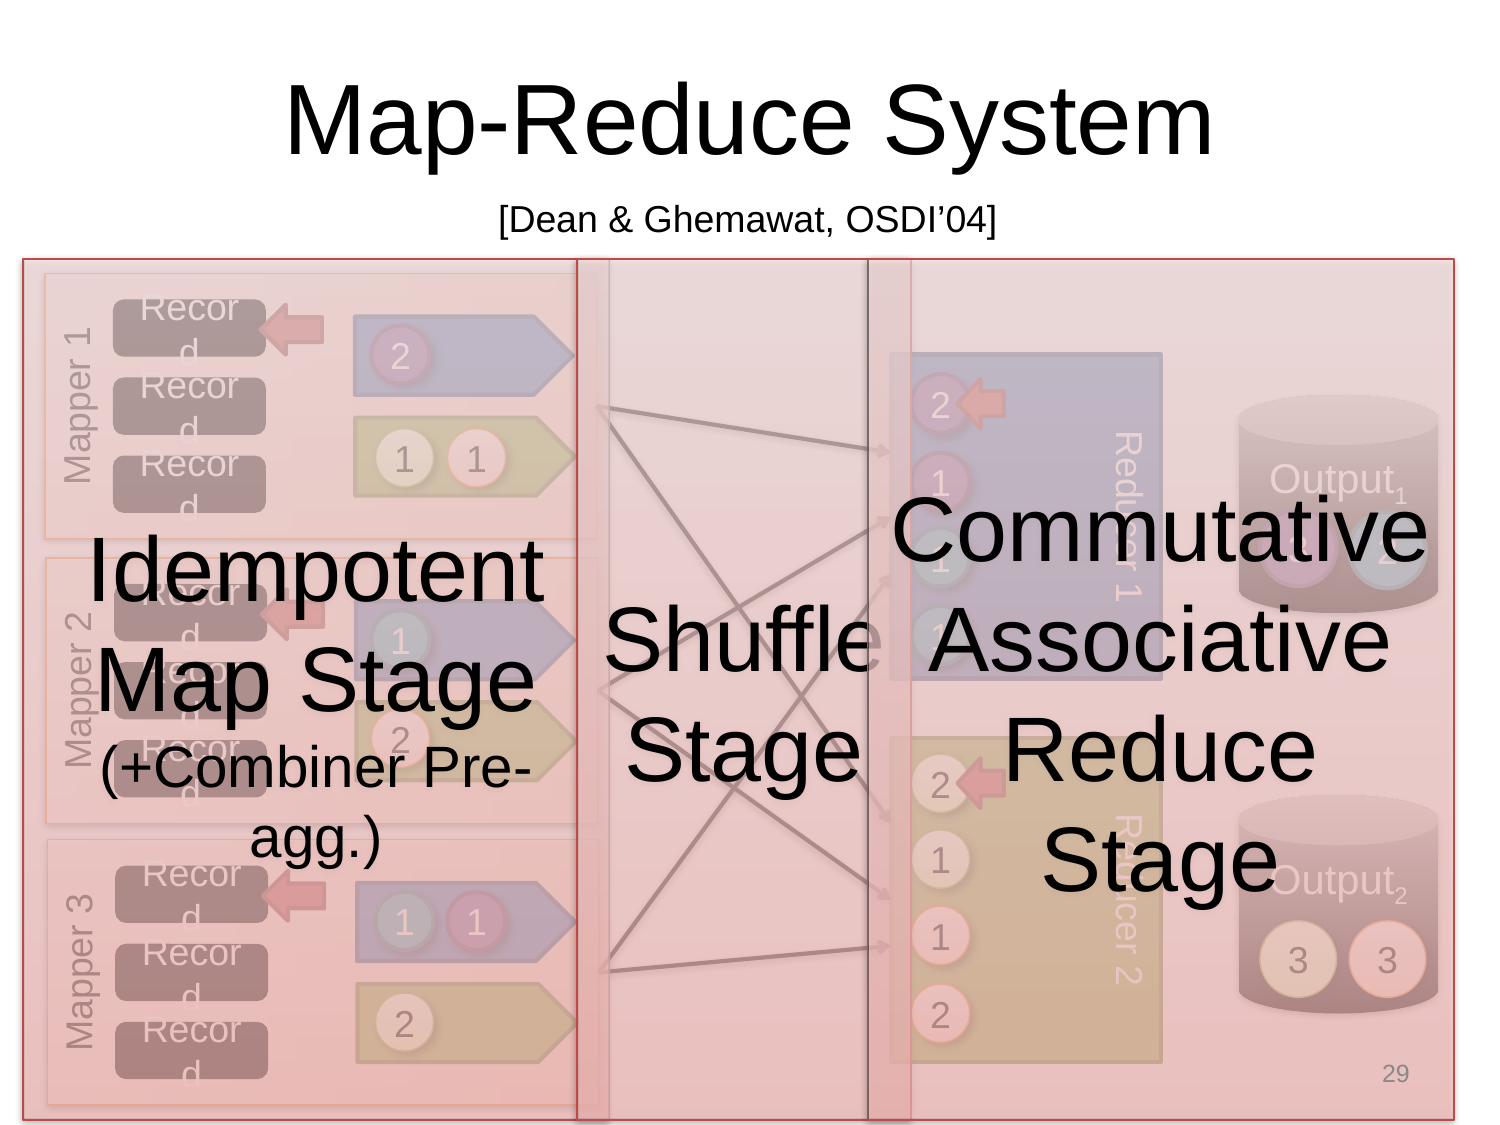

# Map-Reduce System
Mapper 1
[Dean & Ghemawat, OSDI’04]
Idempotent
Map Stage
(+Combiner Pre-agg.)
Shuffle
Stage
Commutative
Associative
Reduce Stage
Record
Record
Record

2
2

Reducer 1
Output1
Mapper 2

1
1
1
3
2
1
Record
Record
Record

1
1
Mapper 3

2
2

Reducer 2
Output2
1
Record
Record
Record

1
1
1
3
3

2
2
29